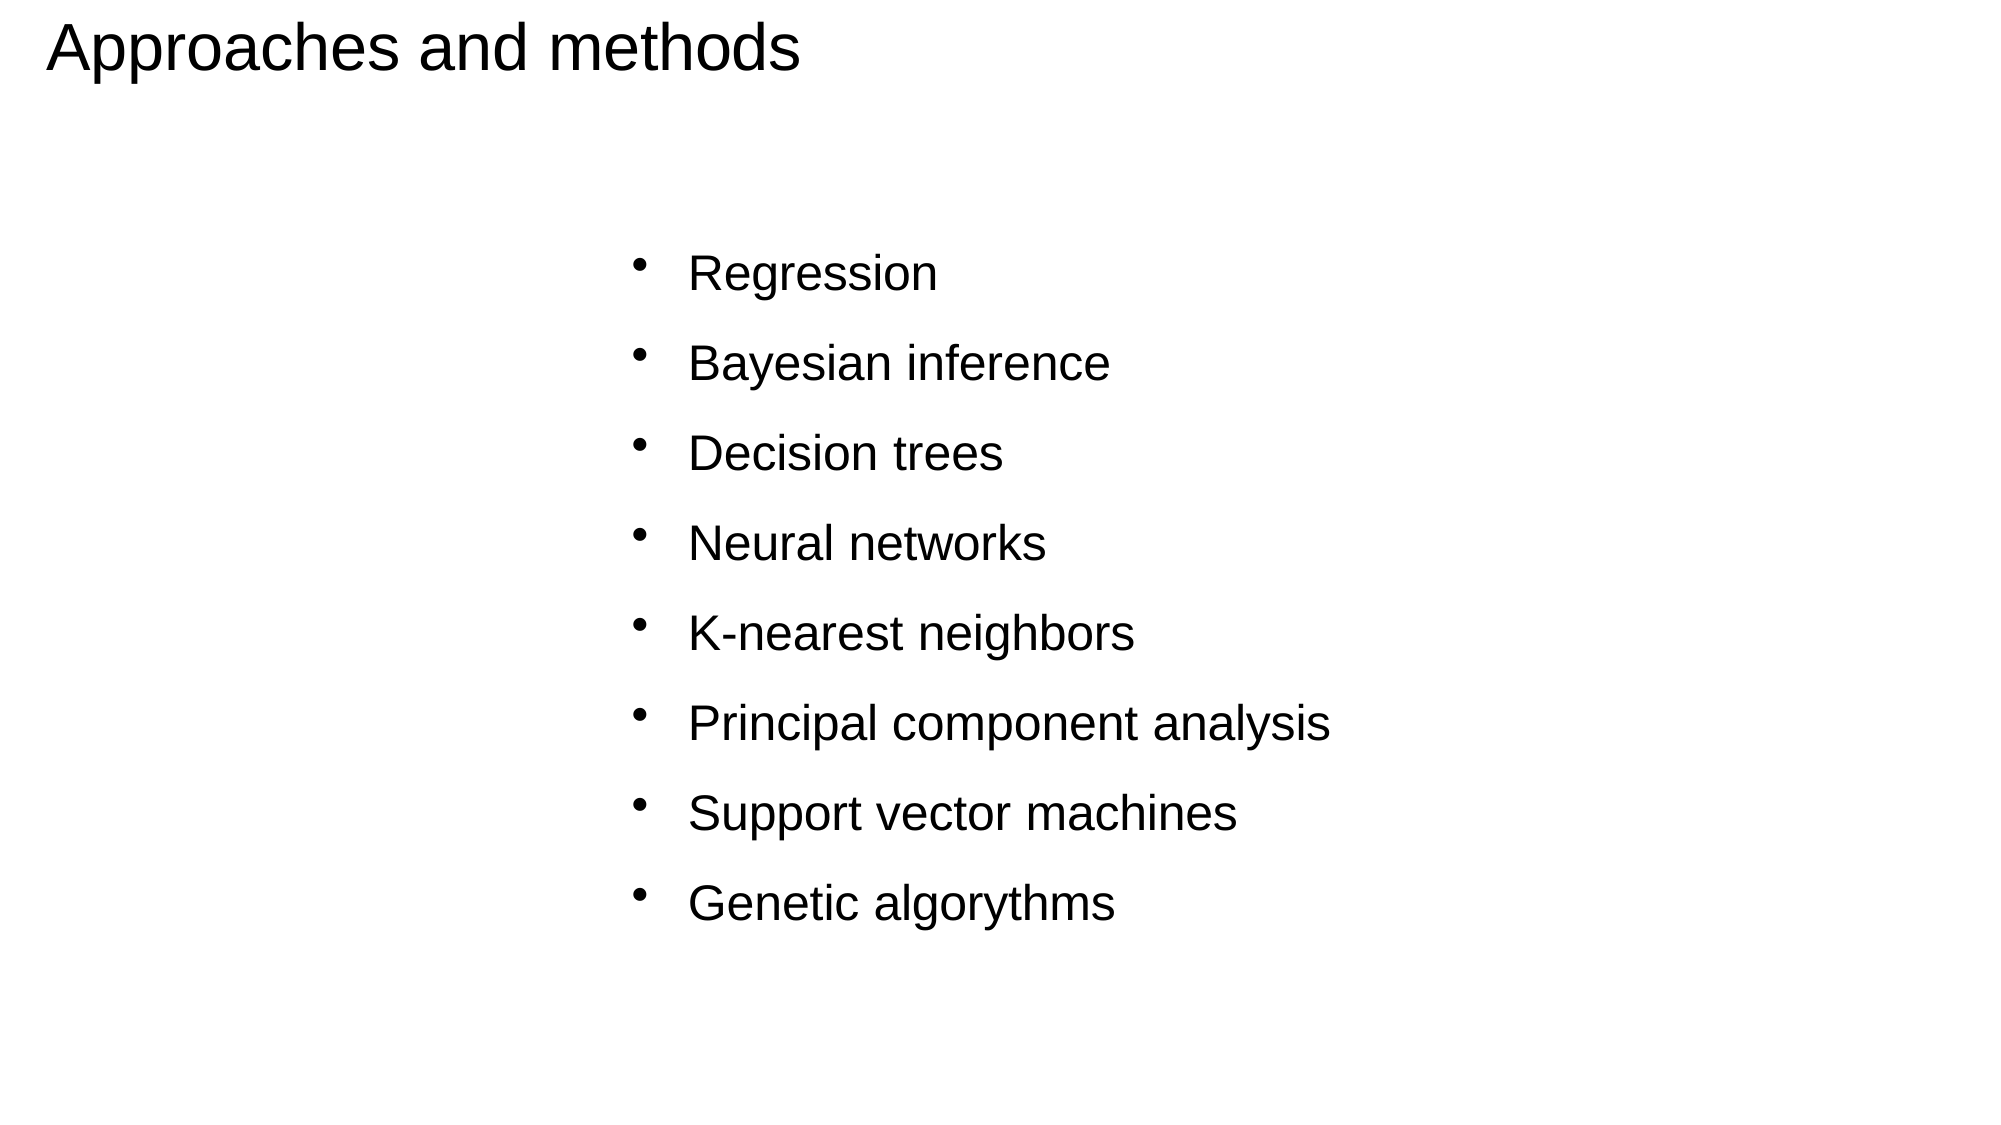

# Approaches and methods
Regression
Bayesian inference
Decision trees
Neural networks
K-nearest neighbors
Principal component analysis
Support vector machines
Genetic algorythms